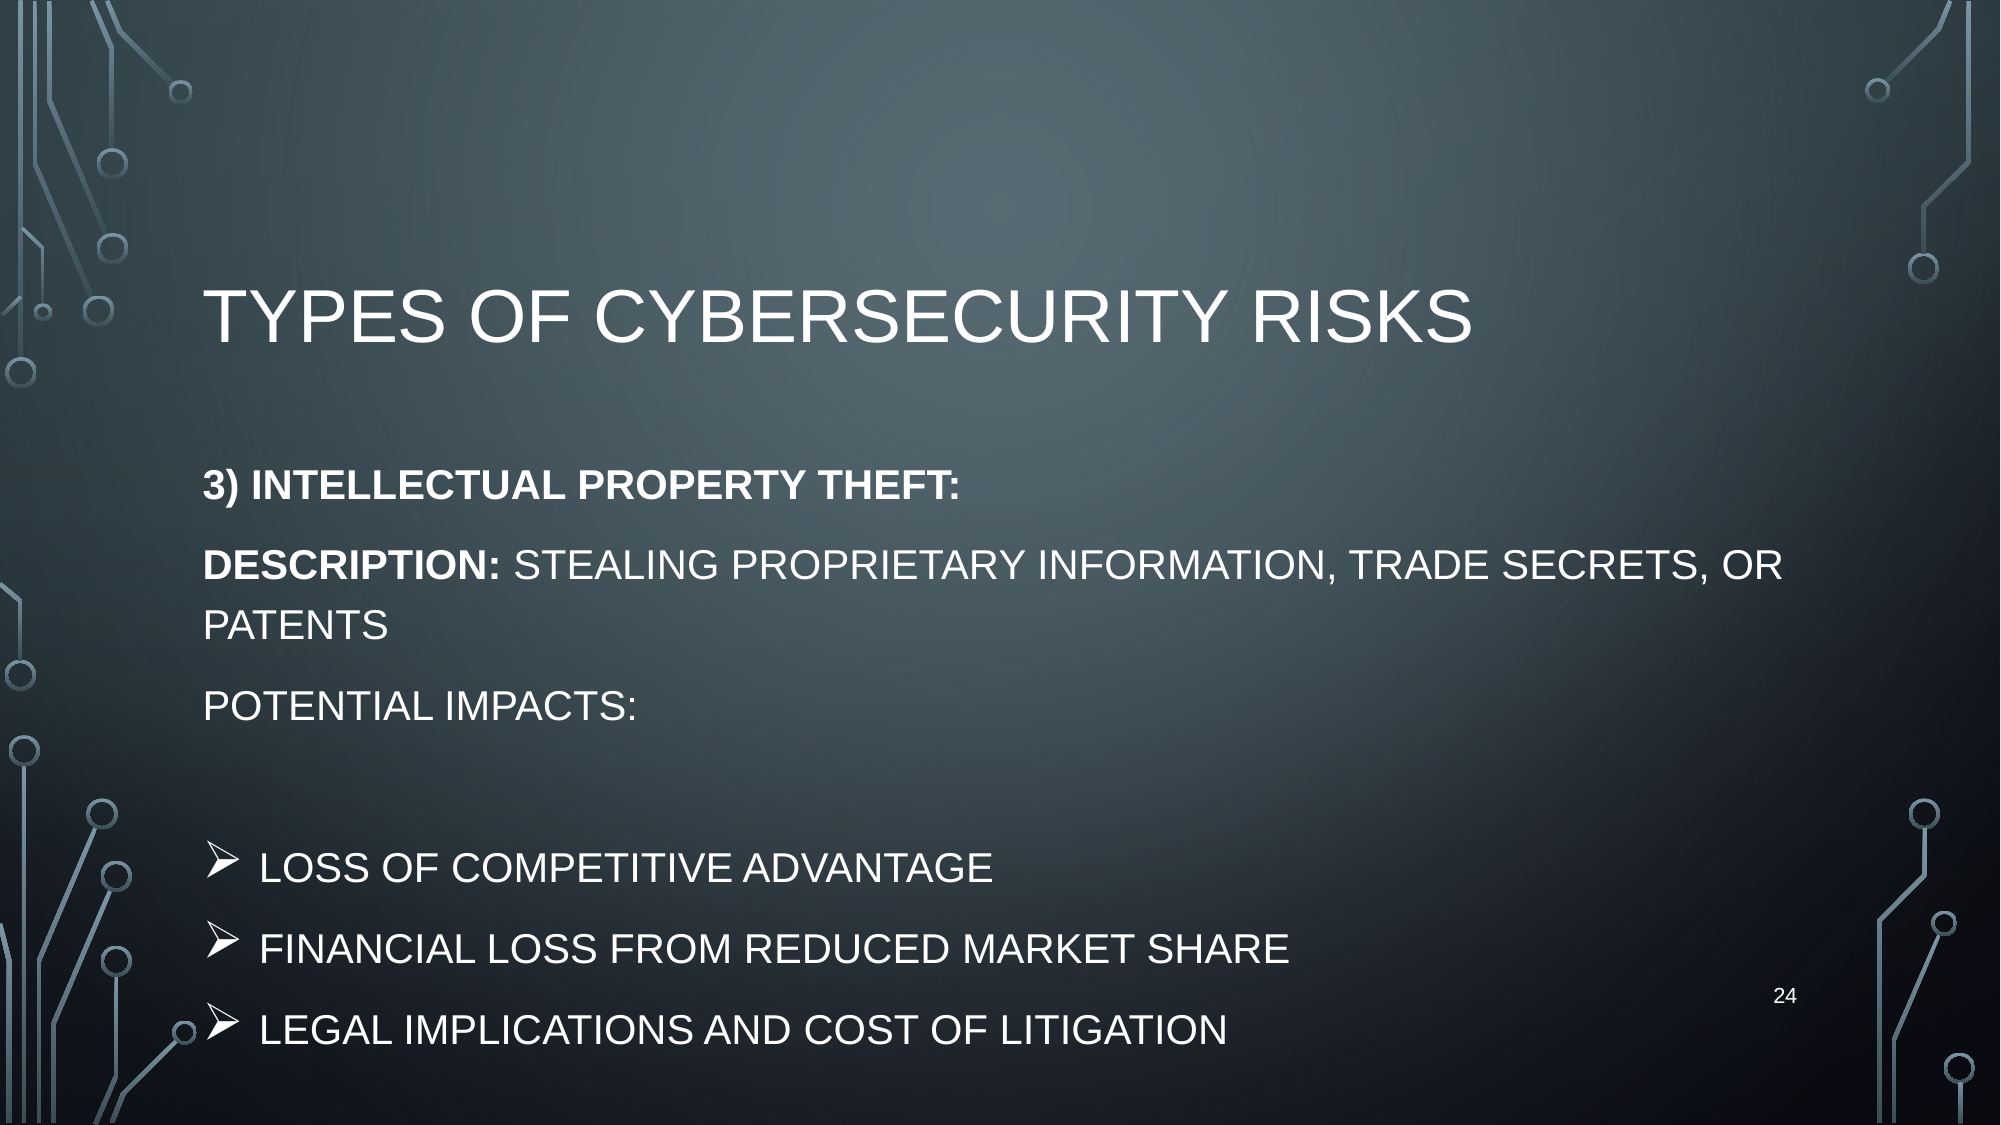

# Types Of Cybersecurity Risks
3) Intellectual Property Theft:
Description: Stealing proprietary information, trade secrets, or patents
Potential Impacts:

Loss of competitive advantage
Financial loss from reduced market share
Legal implications and cost of litigation
24